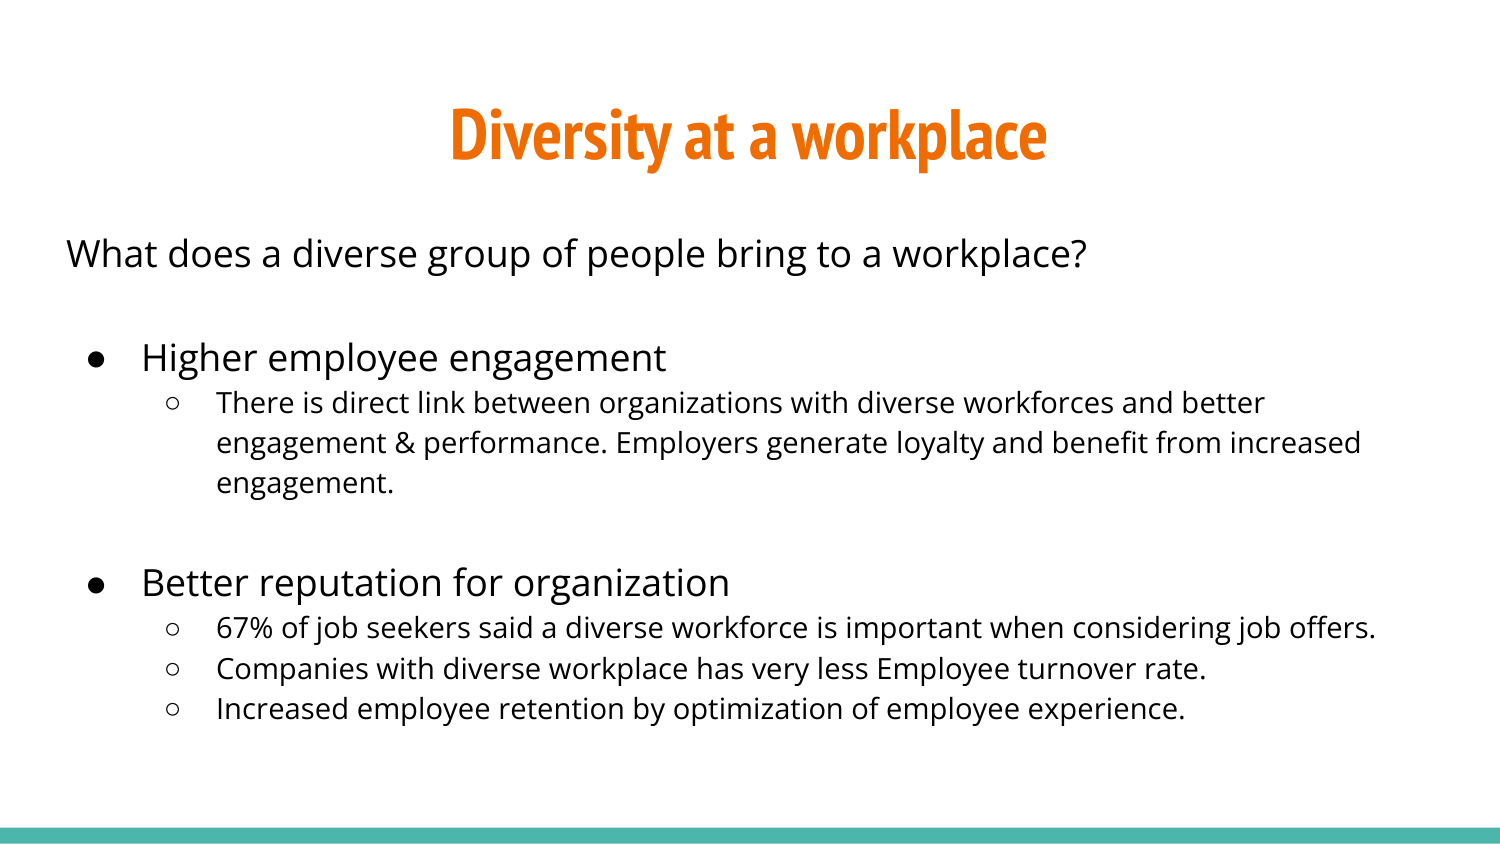

# Diversity at a workplace
What does a diverse group of people bring to a workplace?

Higher employee engagement
There is direct link between organizations with diverse workforces and better engagement & performance. Employers generate loyalty and benefit from increased engagement.

Better reputation for organization
67% of job seekers said a diverse workforce is important when considering job offers.
Companies with diverse workplace has very less Employee turnover rate.
Increased employee retention by optimization of employee experience.